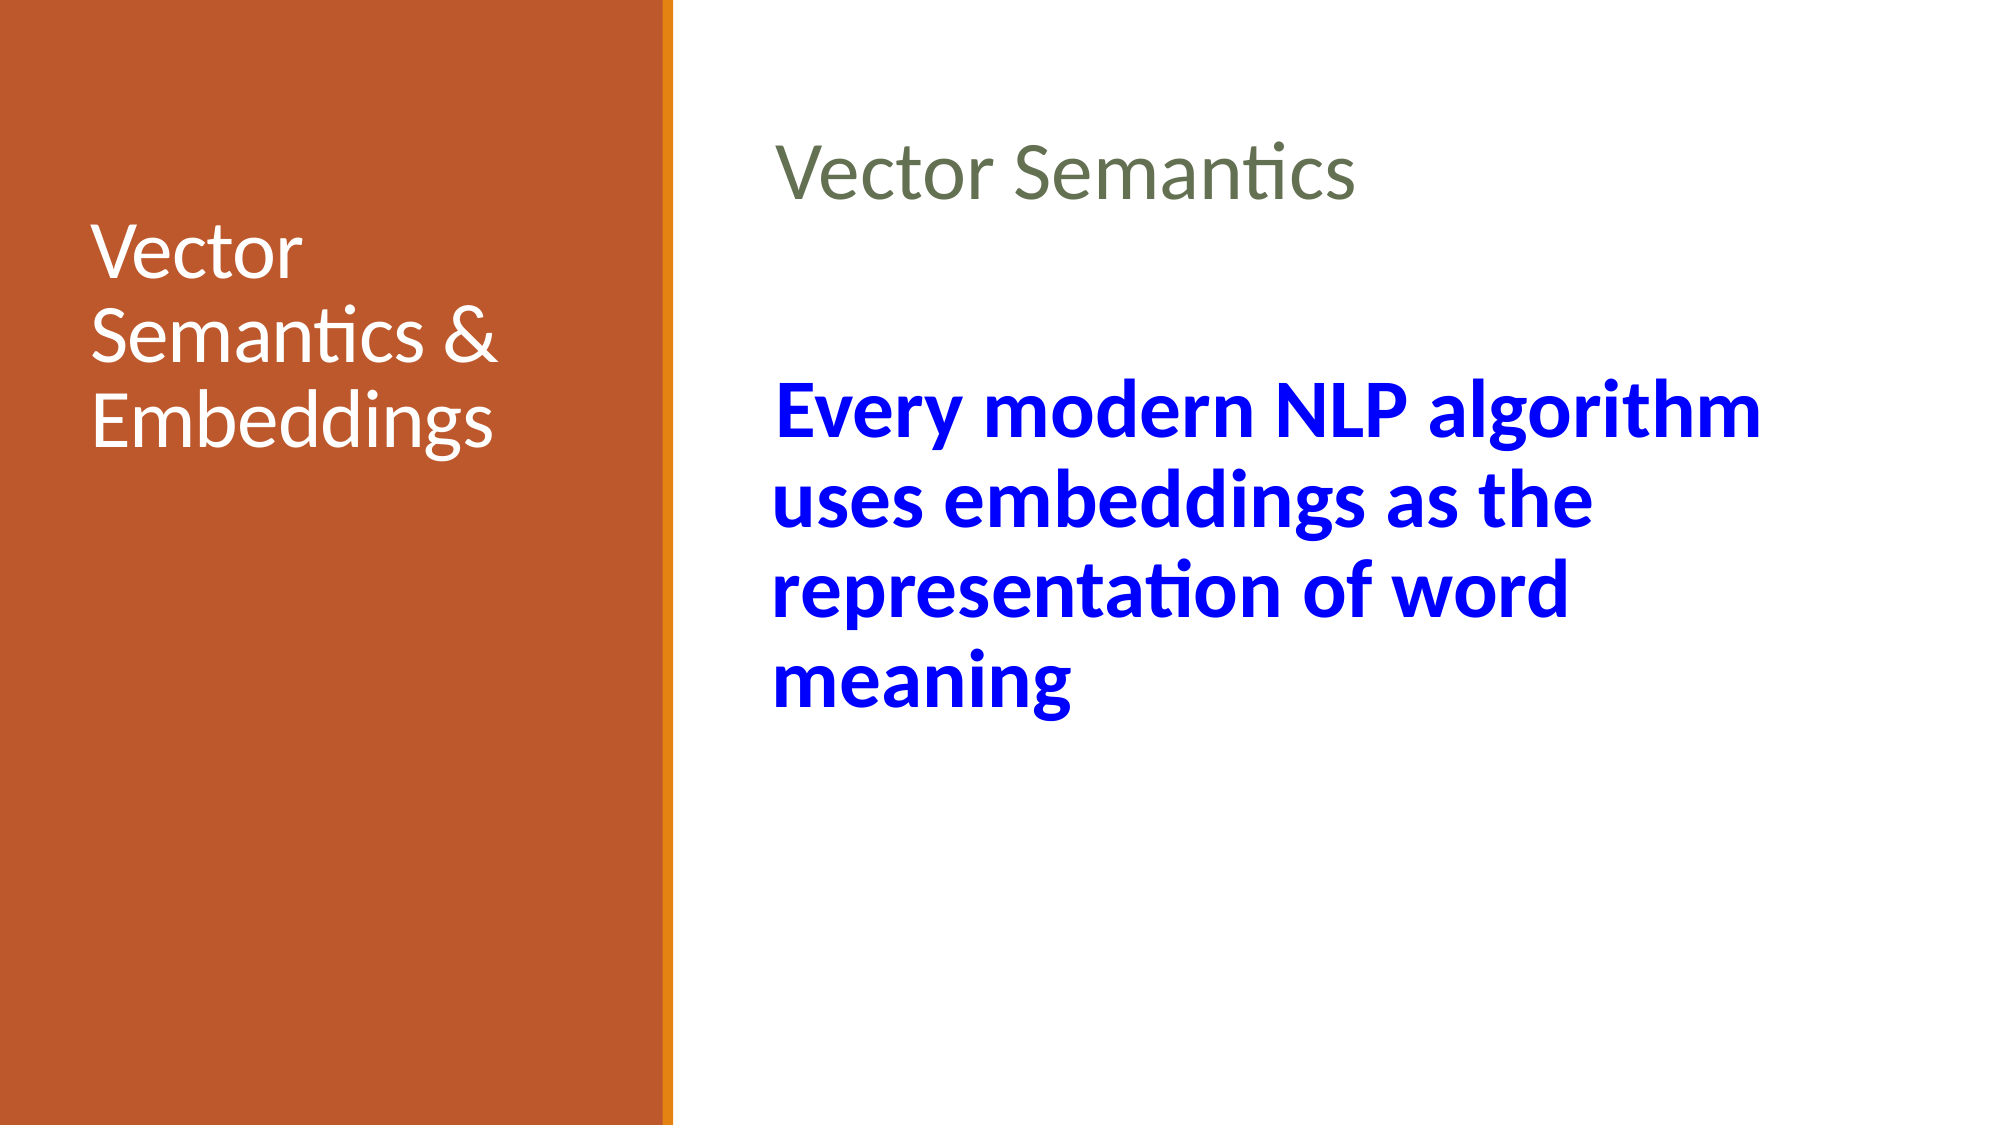

# Vector Semantics & Embeddings
Vector Semantics

Every modern NLP algorithm uses embeddings as the representation of word meaning